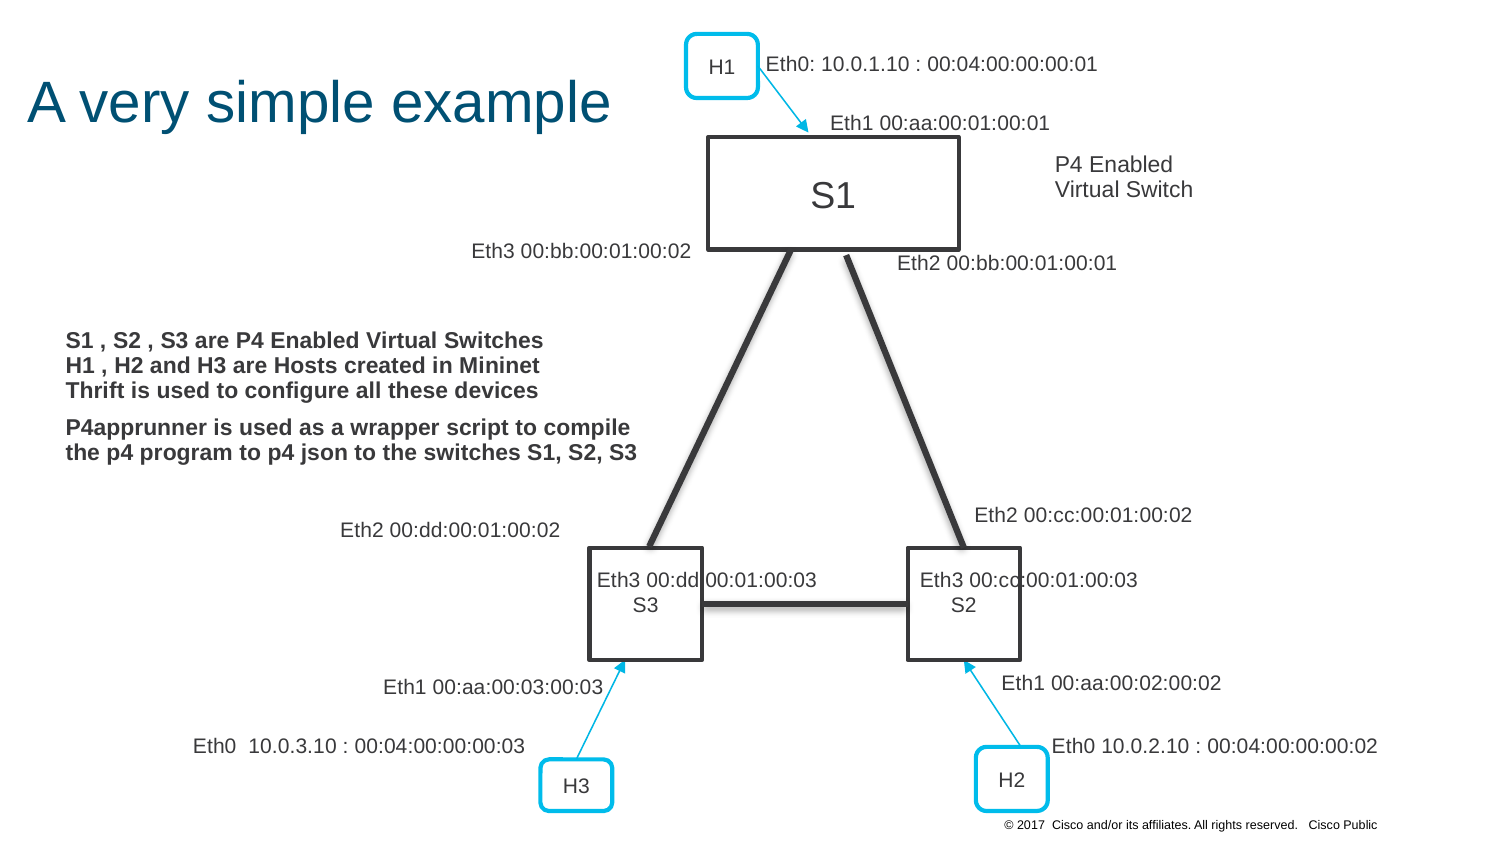

# A very simple example
H1
Eth0: 10.0.1.10 : 00:04:00:00:00:01
Eth1 00:aa:00:01:00:01
S1
P4 Enabled
Virtual Switch
S1
Eth3 00:bb:00:01:00:02
Eth2 00:bb:00:01:00:01
S1 , S2 , S3 are P4 Enabled Virtual Switches
H1 , H2 and H3 are Hosts created in Mininet
Thrift is used to configure all these devices
P4apprunner is used as a wrapper script to compile
the p4 program to p4 json to the switches S1, S2, S3
Eth2 00:cc:00:01:00:02
Eth2 00:dd:00:01:00:02

S3
S2
Eth3 00:dd:00:01:00:03
Eth3 00:cc:00:01:00:03
S3
Eth1 00:aa:00:02:00:02
Eth1 00:aa:00:03:00:03
Eth0  10.0.3.10 : 00:04:00:00:00:03
Eth0 10.0.2.10 : 00:04:00:00:00:02
H2
H3